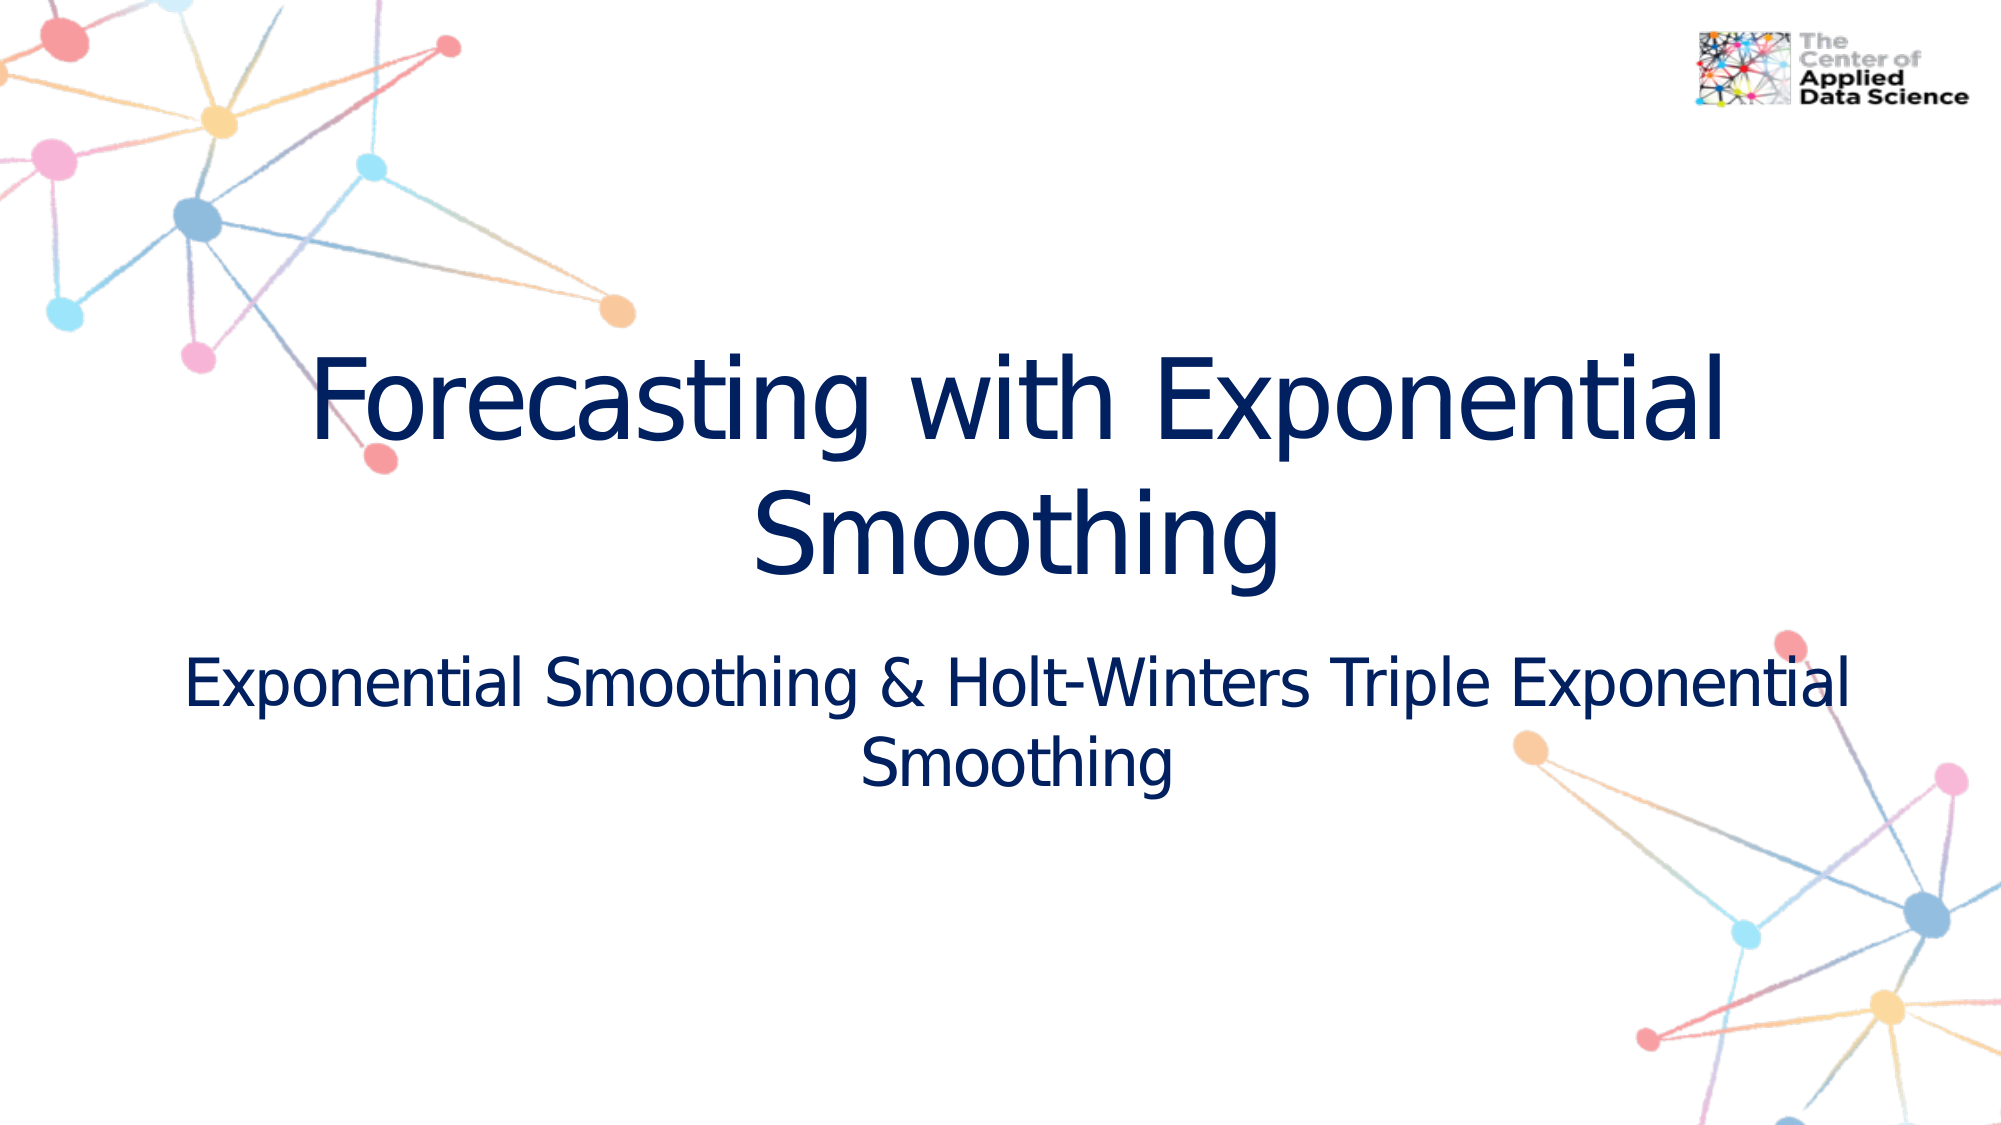

# Forecasting with Exponential Smoothing
Exponential Smoothing & Holt-Winters Triple Exponential Smoothing